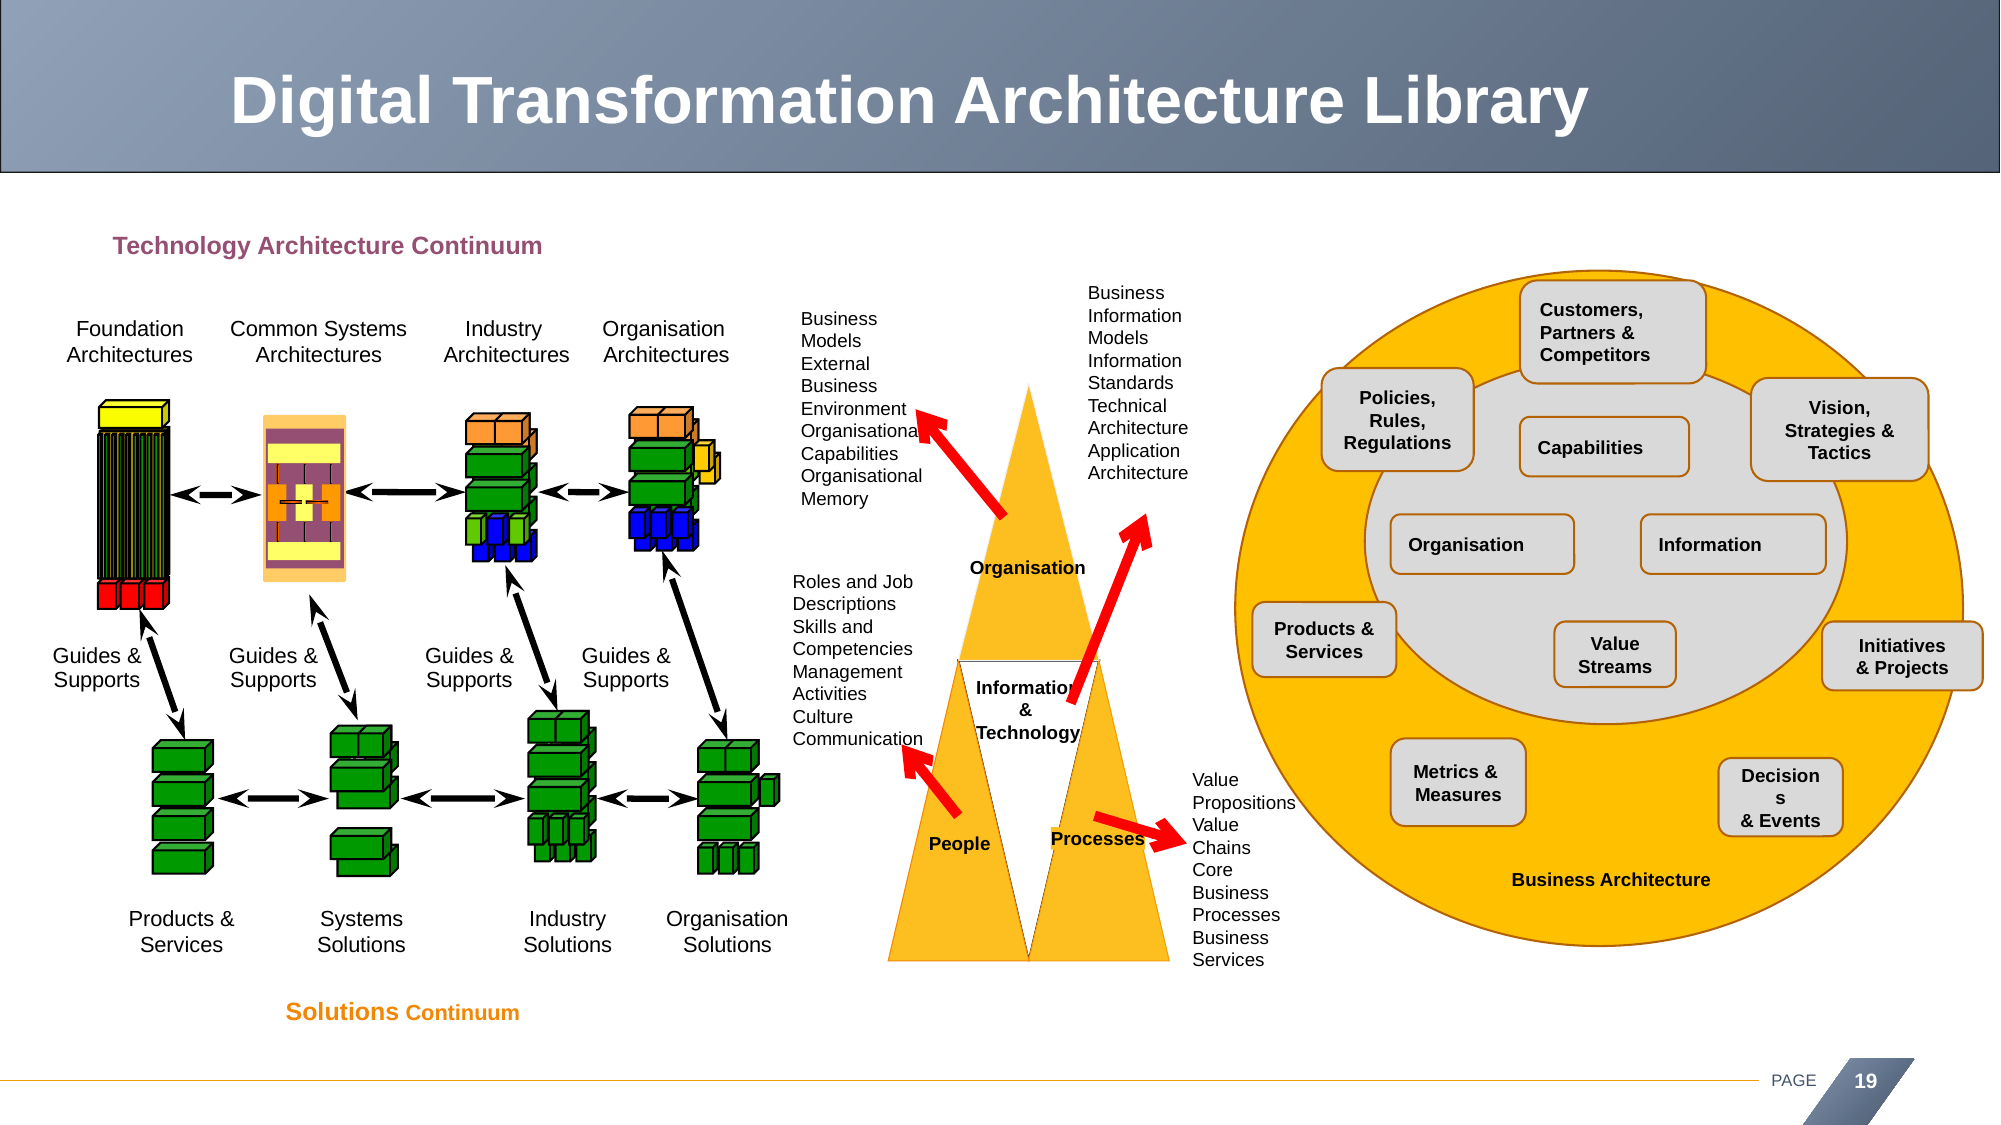

Digital Transformation Architecture Library
Technology Architecture Continuum
Foundation
Architectures
Industry
Architectures
Organisation
Architectures
Common Systems
Architectures

Guides &
Supports
Guides &
Supports
Guides &
Supports
Guides &
Supports

Products &
Services
Systems
Solutions
Industry
Solutions
Organisation
Solutions
Solutions Continuum

Customers,
Partners &
Competitors

Policies, Rules,
Regulations
Vision,
Strategies &
Tactics
Capabilities
Organisation
Information
Products &
Services
Value
Streams
Initiatives
& Projects
Metrics &
Measures
Decisions
& Events
Business Architecture
Business Information Models
Information Standards
Technical Architecture
Application Architecture
Business Models
External Business Environment
Organisational Capabilities
Organisational Memory

Organisation

People

Processes
Information
&
Technology
Roles and Job Descriptions
Skills and Competencies
Management Activities
Culture
Communication
Value Propositions
Value Chains
Core Business Processes
Business Services